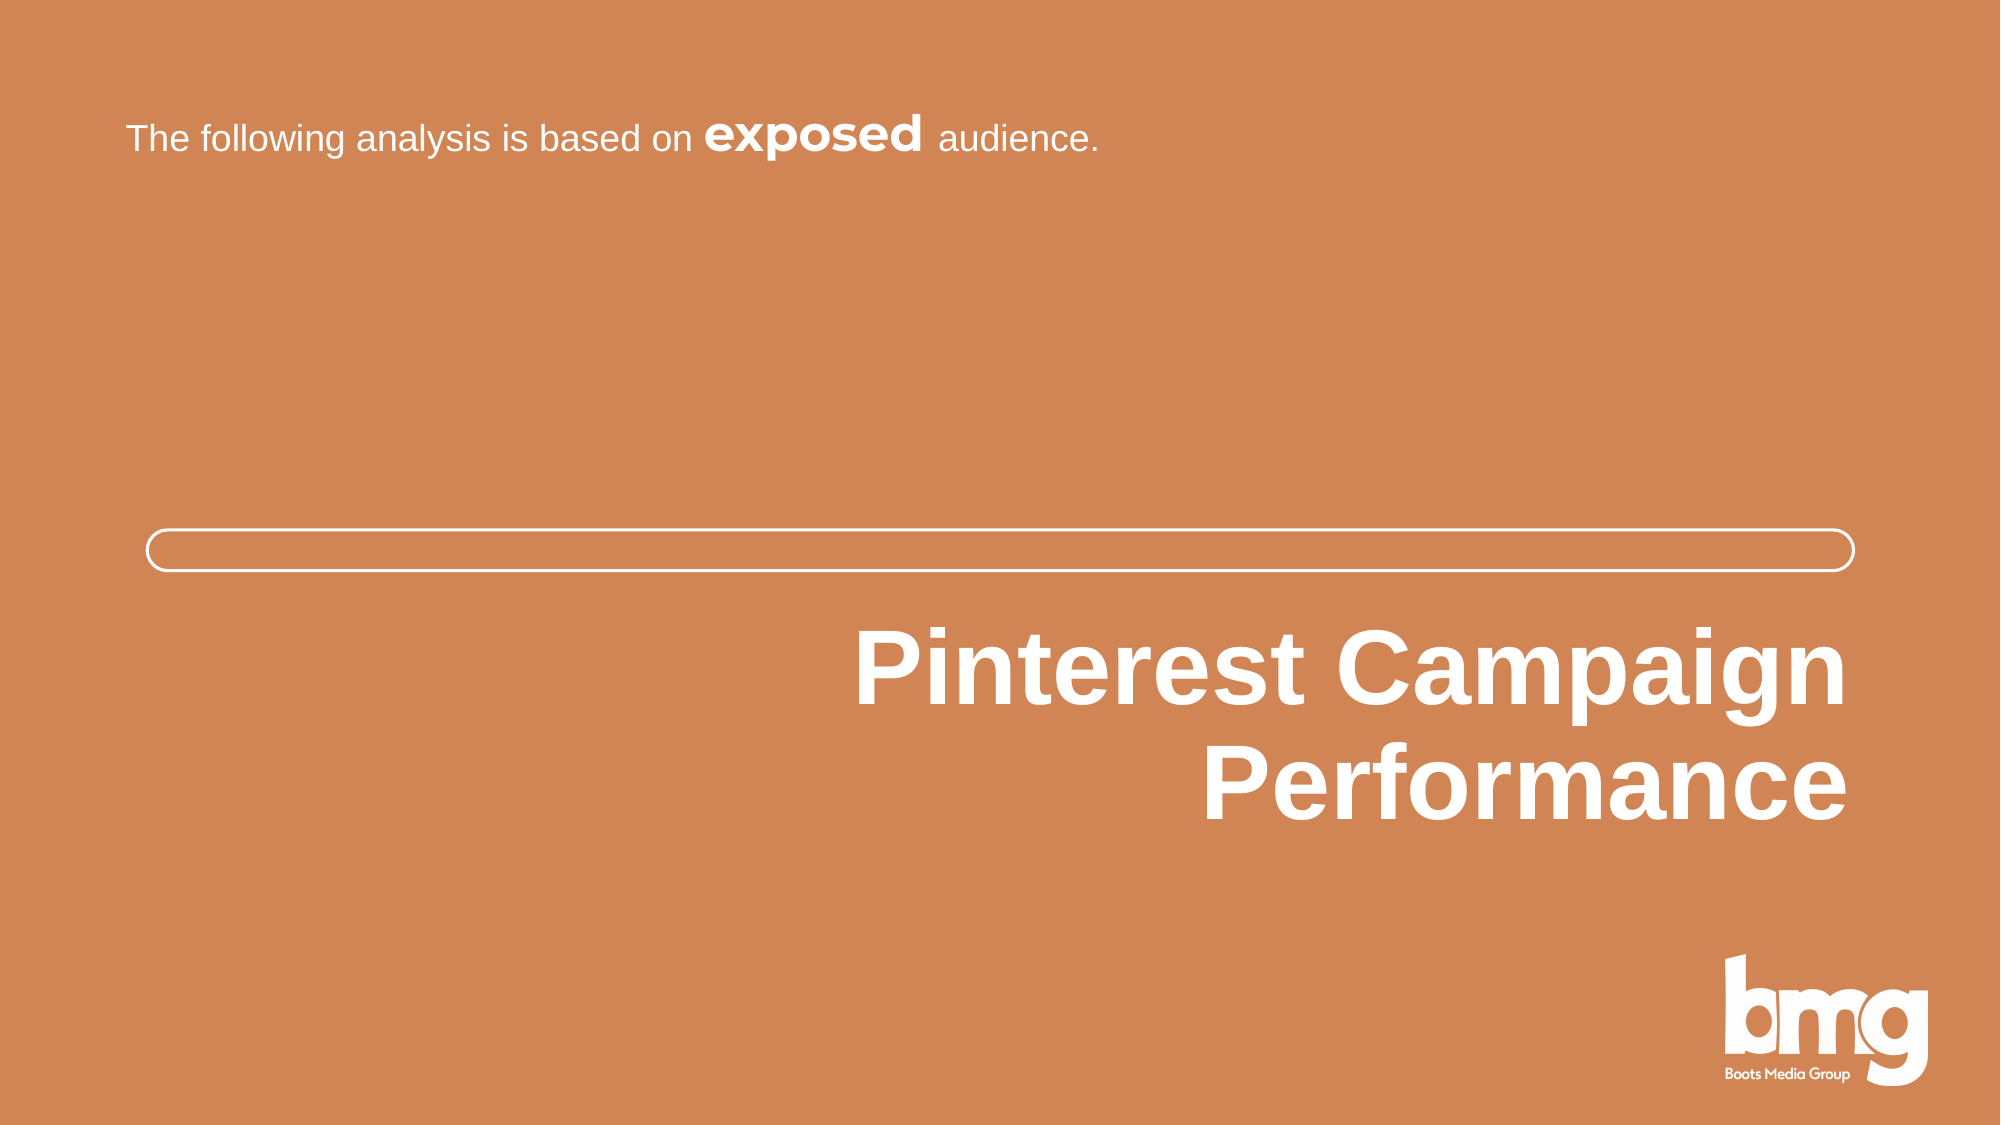

The following analysis is based on exposed audience.
# Pinterest Campaign Performance